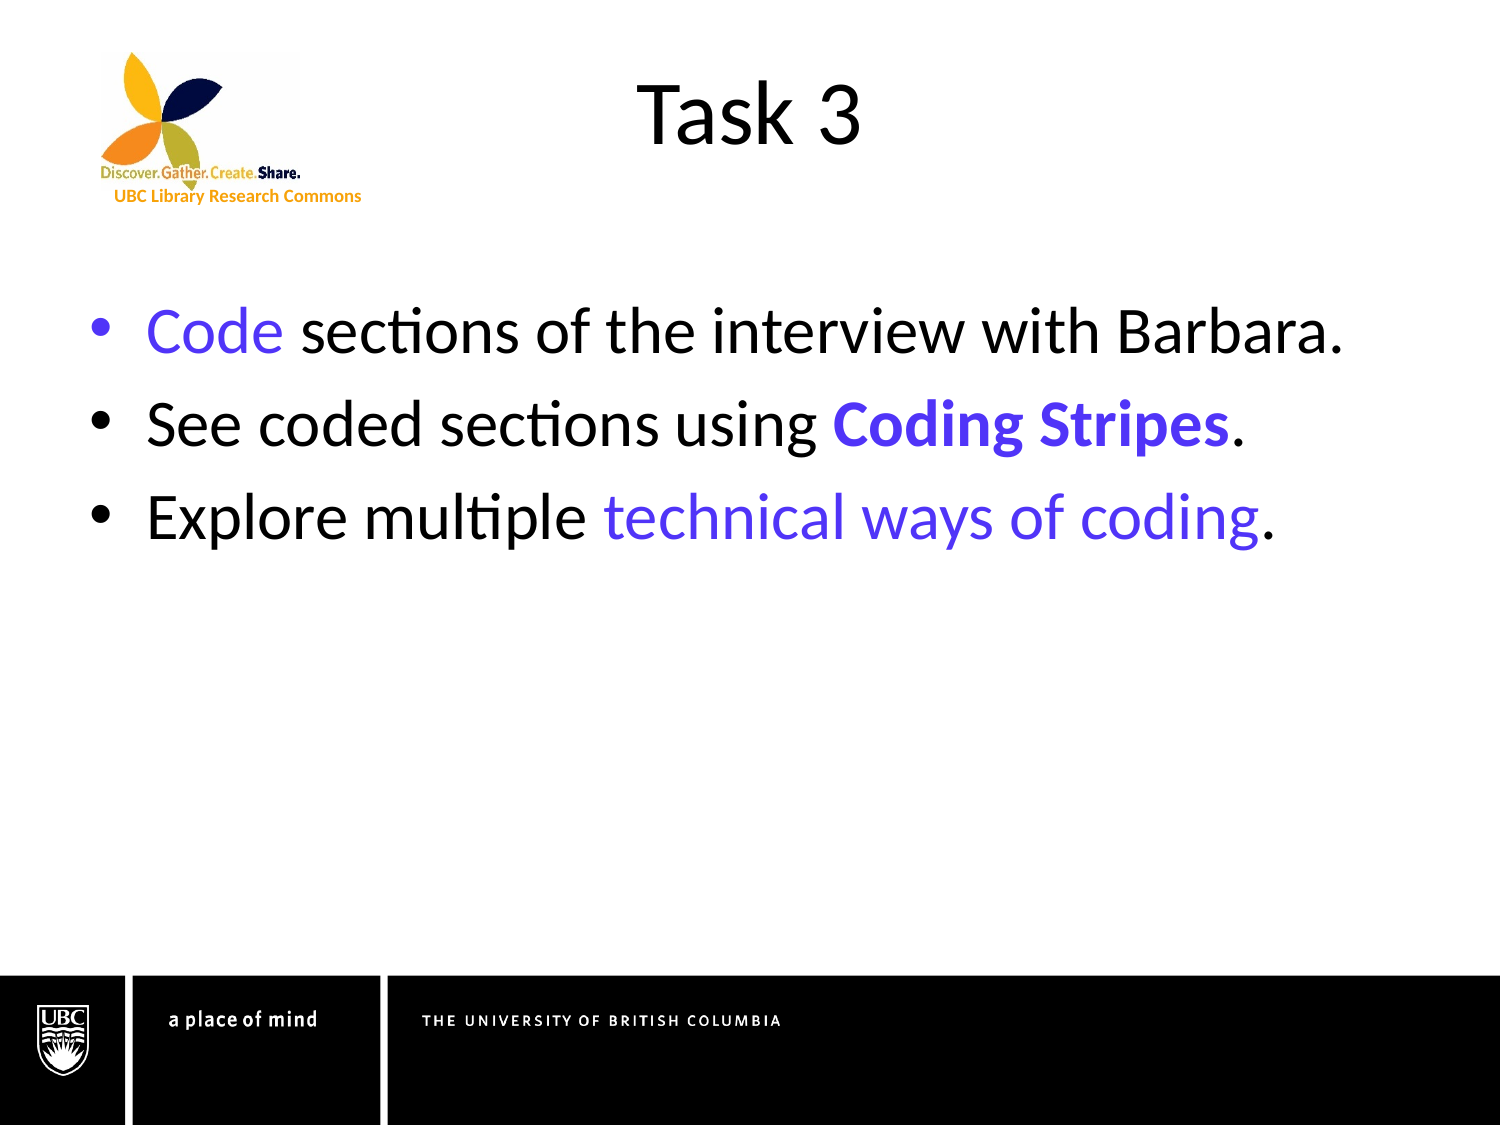

# Task 3
Code sections of the interview with Barbara.
See coded sections using Coding Stripes.
Explore multiple technical ways of coding.